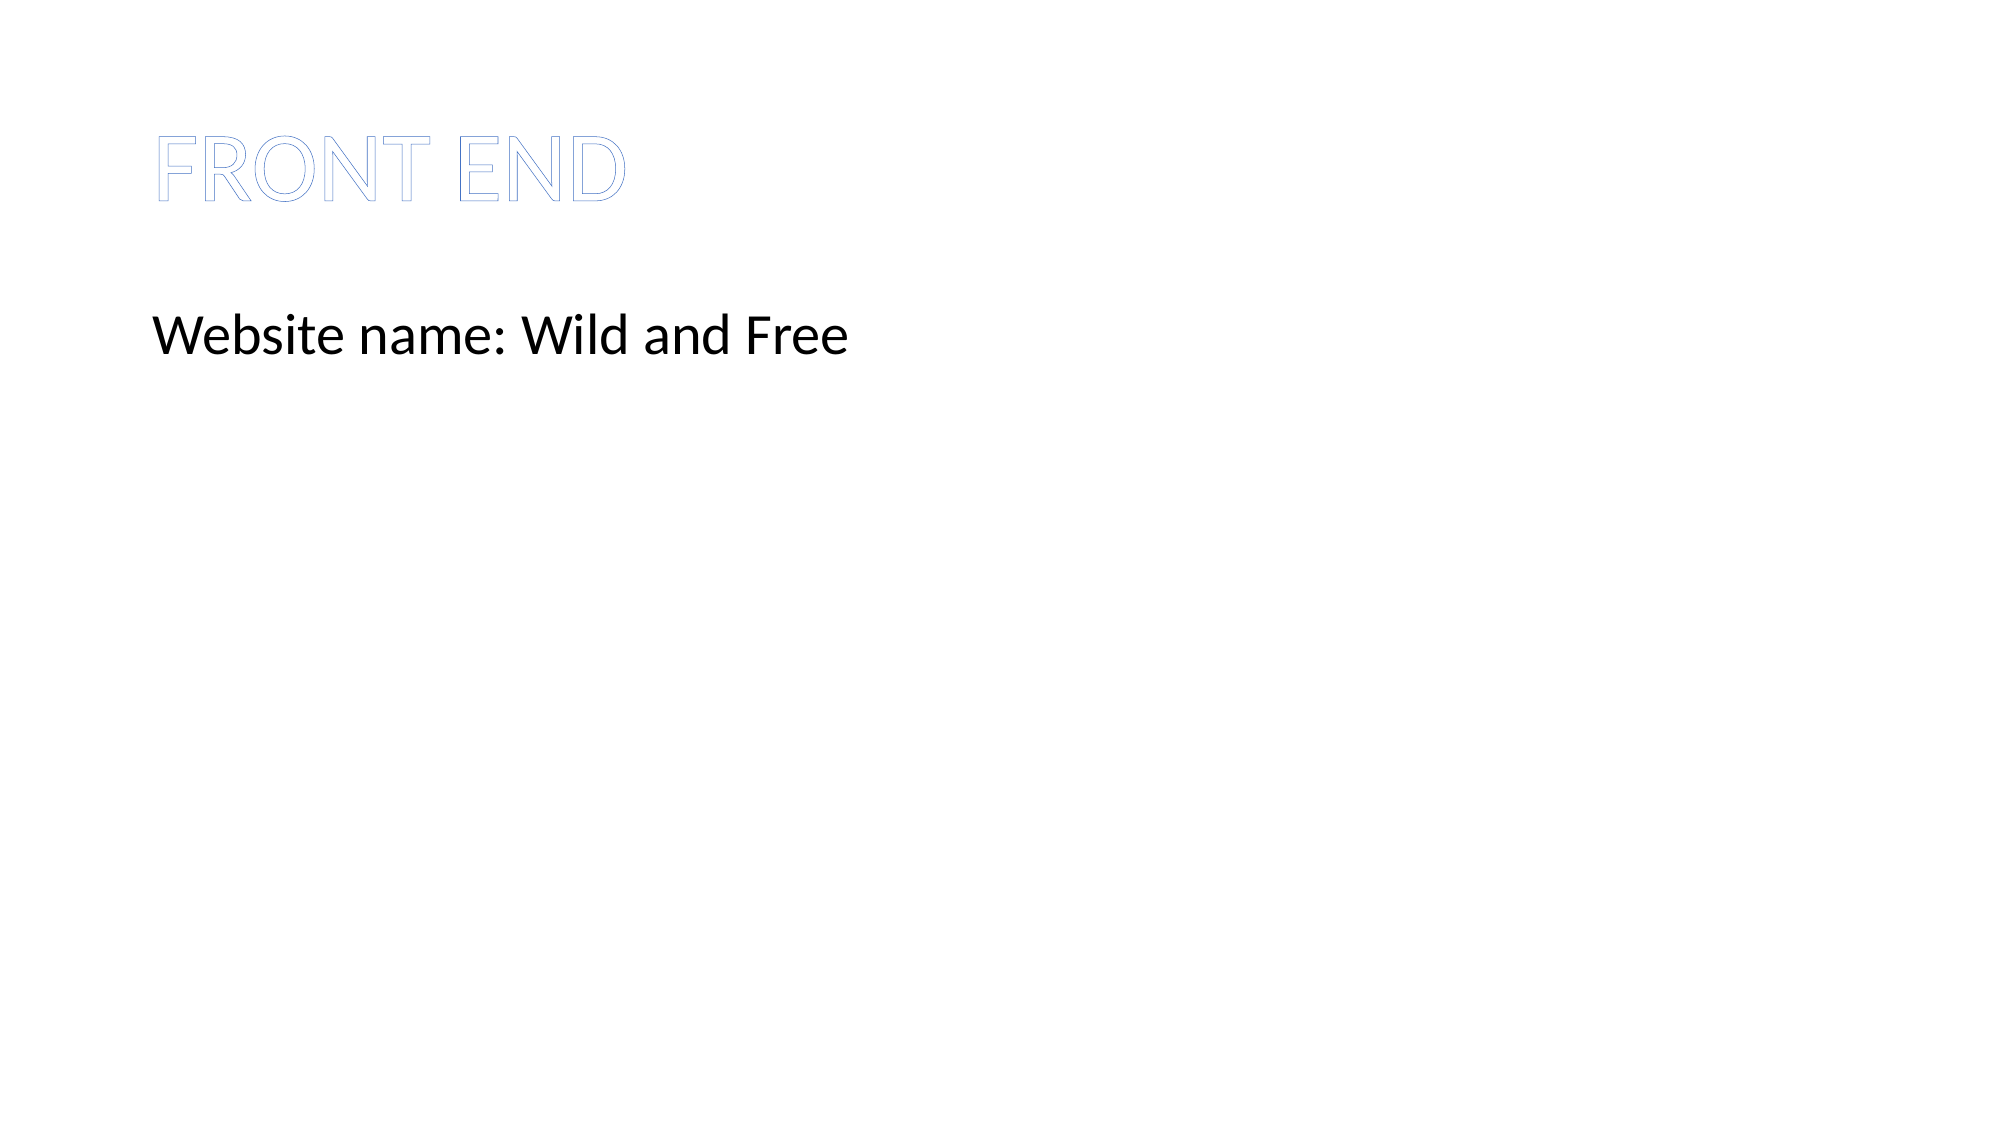

# FRONT END
Website name: Wild and Free